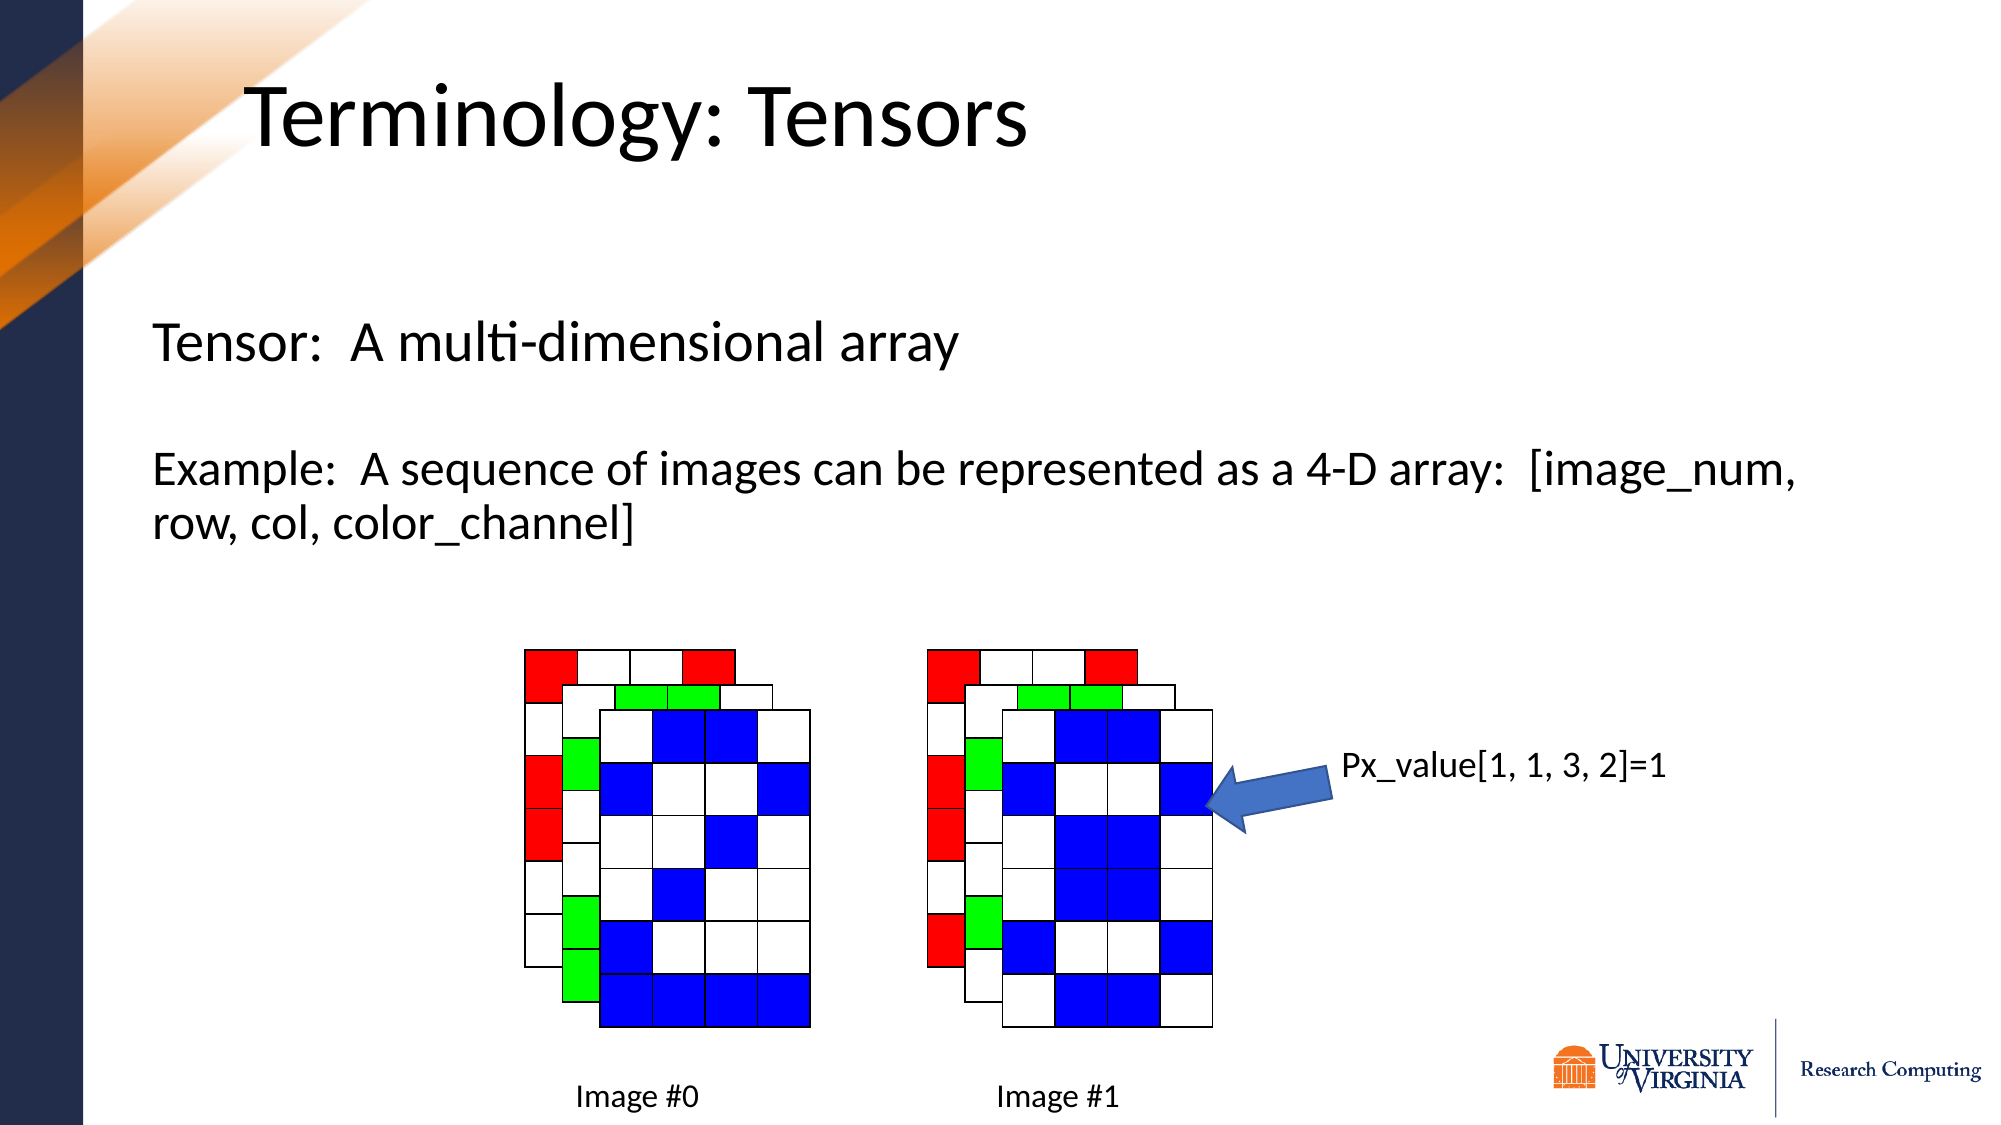

# Terminology: Tensors
Tensor:  A multi-dimensional array

Example:  A sequence of images can be represented as a 4-D array:  [image_num, row, col, color_channel]

|  |  |  |  |
| --- | --- | --- | --- |
|  |  |  |  |
|  |  |  |  |
|  |  |  |  |
|  |  |  |  |
|  |  |  |  |
|  |  |  |  |
| --- | --- | --- | --- |
|  |  |  |  |
|  |  |  |  |
|  |  |  |  |
|  |  |  |  |
|  |  |  |  |
|  |  |  |  |
| --- | --- | --- | --- |
|  |  |  |  |
|  |  |  |  |
|  |  |  |  |
|  |  |  |  |
|  |  |  |  |
|  |  |  |  |
| --- | --- | --- | --- |
|  |  |  |  |
|  |  |  |  |
|  |  |  |  |
|  |  |  |  |
|  |  |  |  |
|  |  |  |  |
| --- | --- | --- | --- |
|  |  |  |  |
|  |  |  |  |
|  |  |  |  |
|  |  |  |  |
|  |  |  |  |
|  |  |  |  |
| --- | --- | --- | --- |
|  |  |  |  |
|  |  |  |  |
|  |  |  |  |
|  |  |  |  |
|  |  |  |  |
Px_value[1, 1, 3, 2]=1

Image #0
Image #1